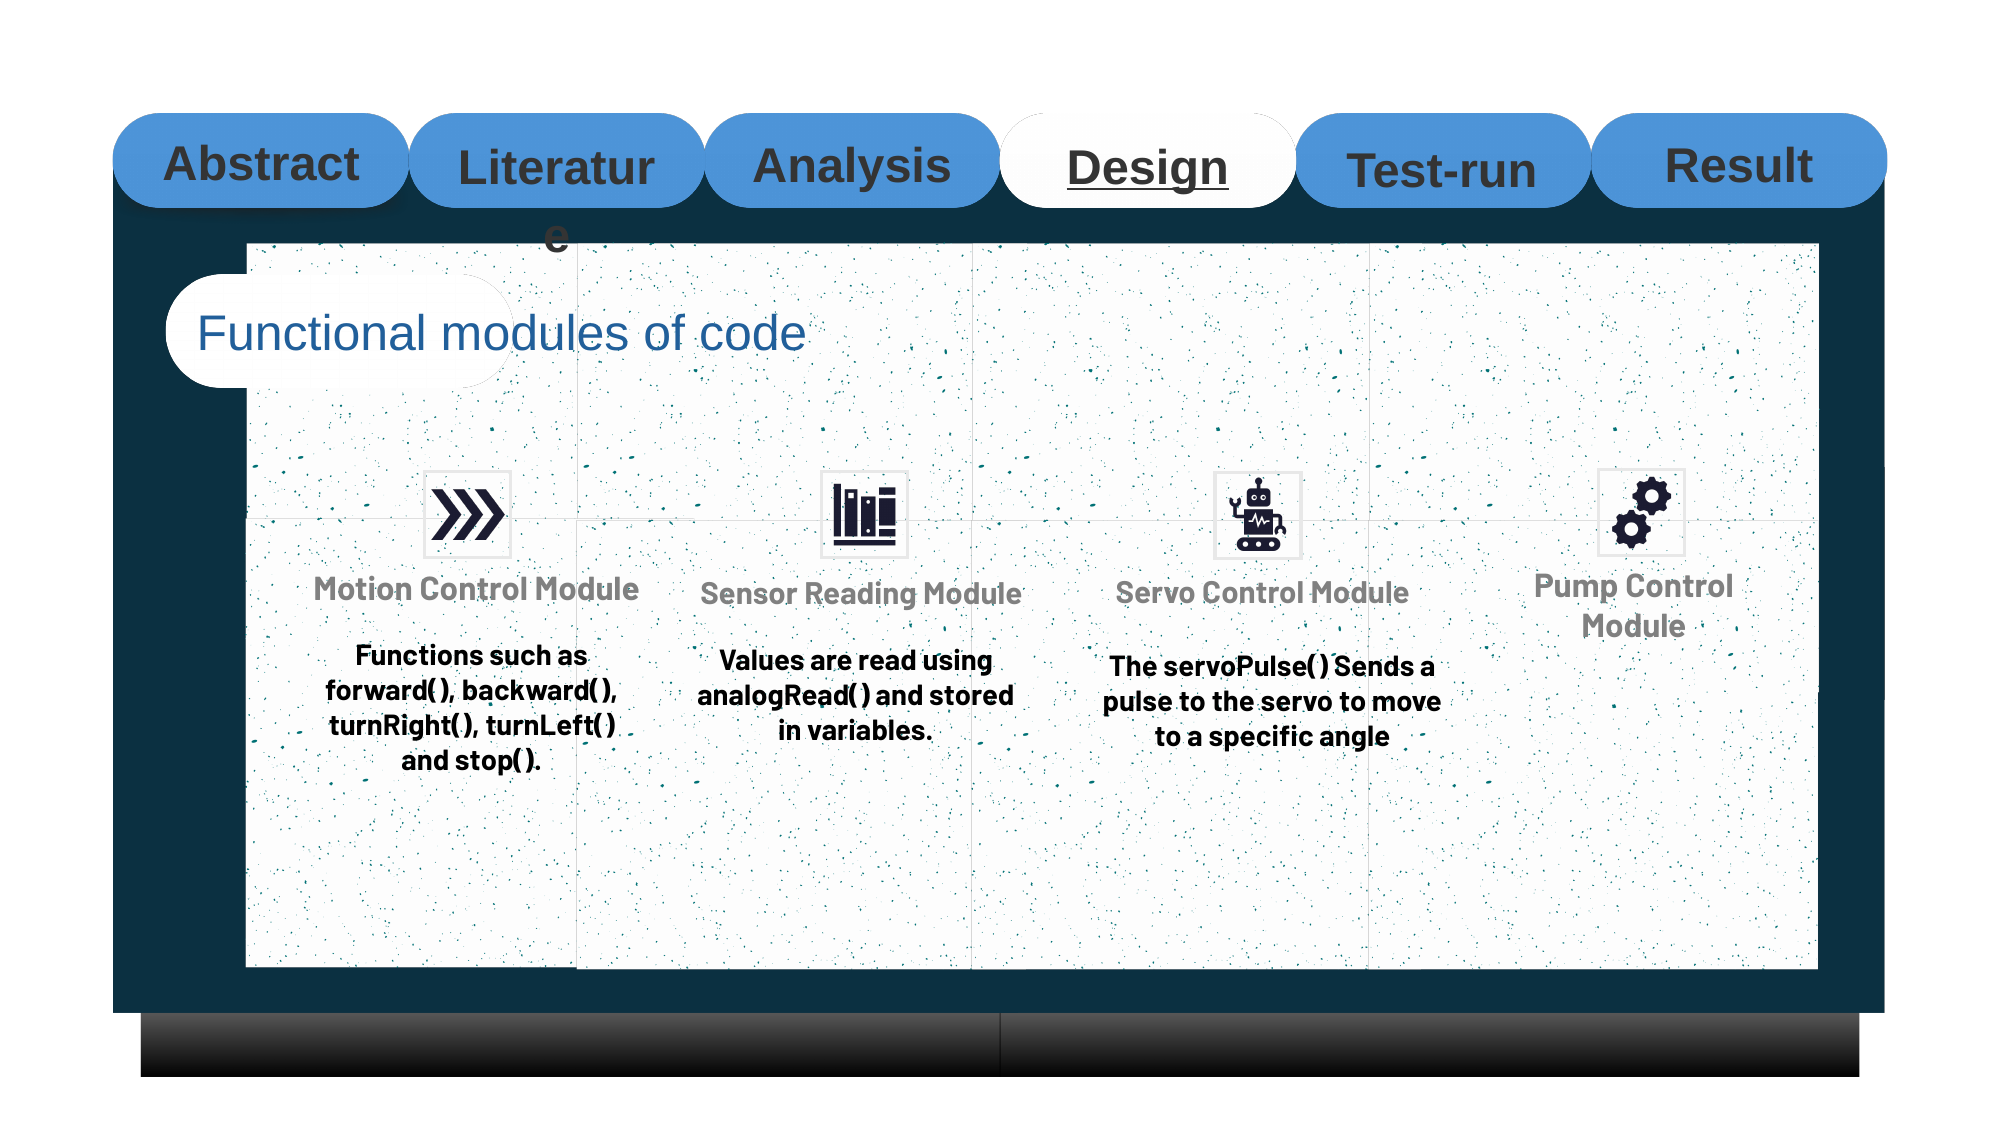

Abstract
Analysis
Result
Literature
Design
Test-run

Functional modules of code
Motion Control Module
Functions such as forward(), backward(), turnRight(), turnLeft() and stop().
Sensor Reading Module
Values are read using analogRead() and stored in variables.
Servo Control Module
The servoPulse() Sends a pulse to the servo to move to a specific angle
Pump Control Module